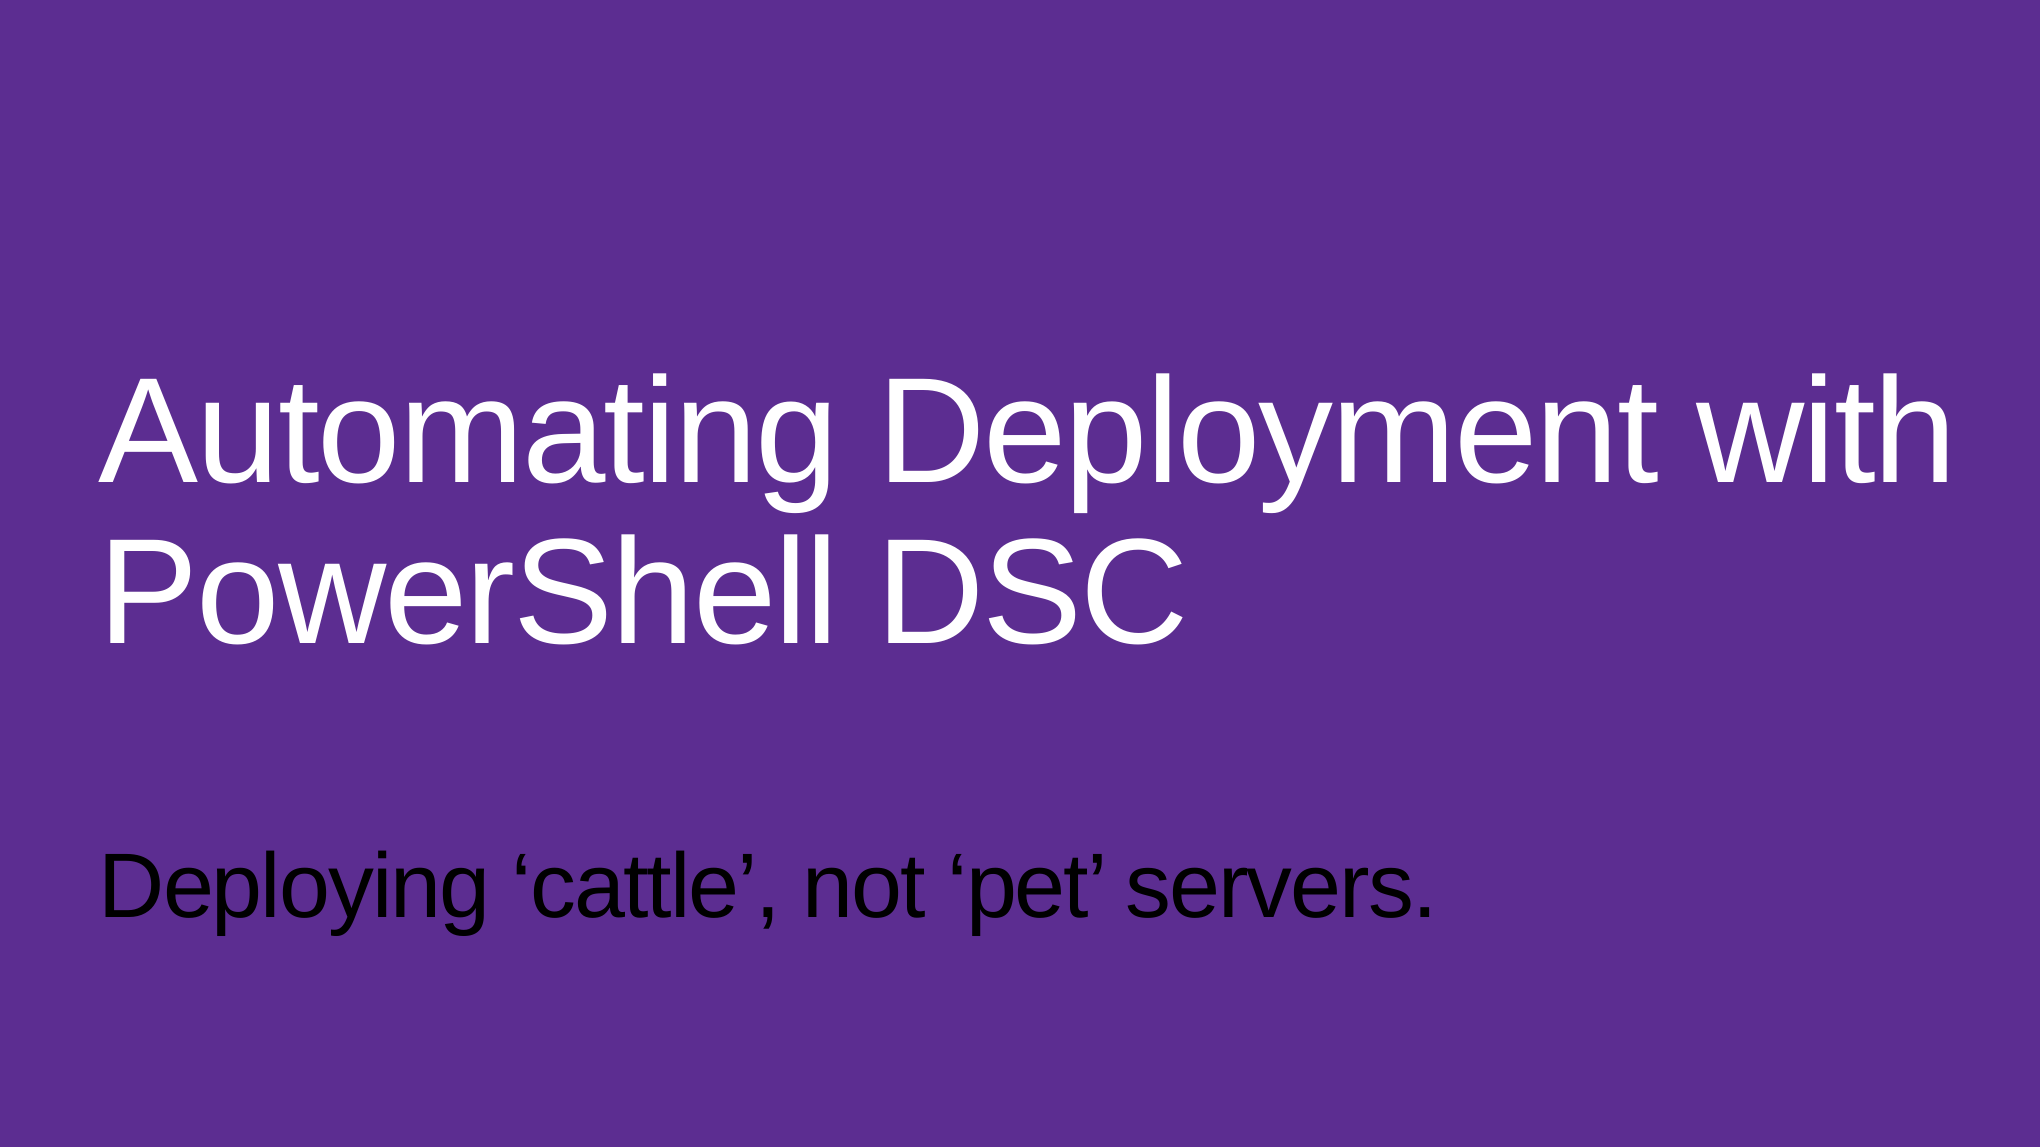

# Automating Deployment with PowerShell DSC Deploying ‘cattle’, not ‘pet’ servers.